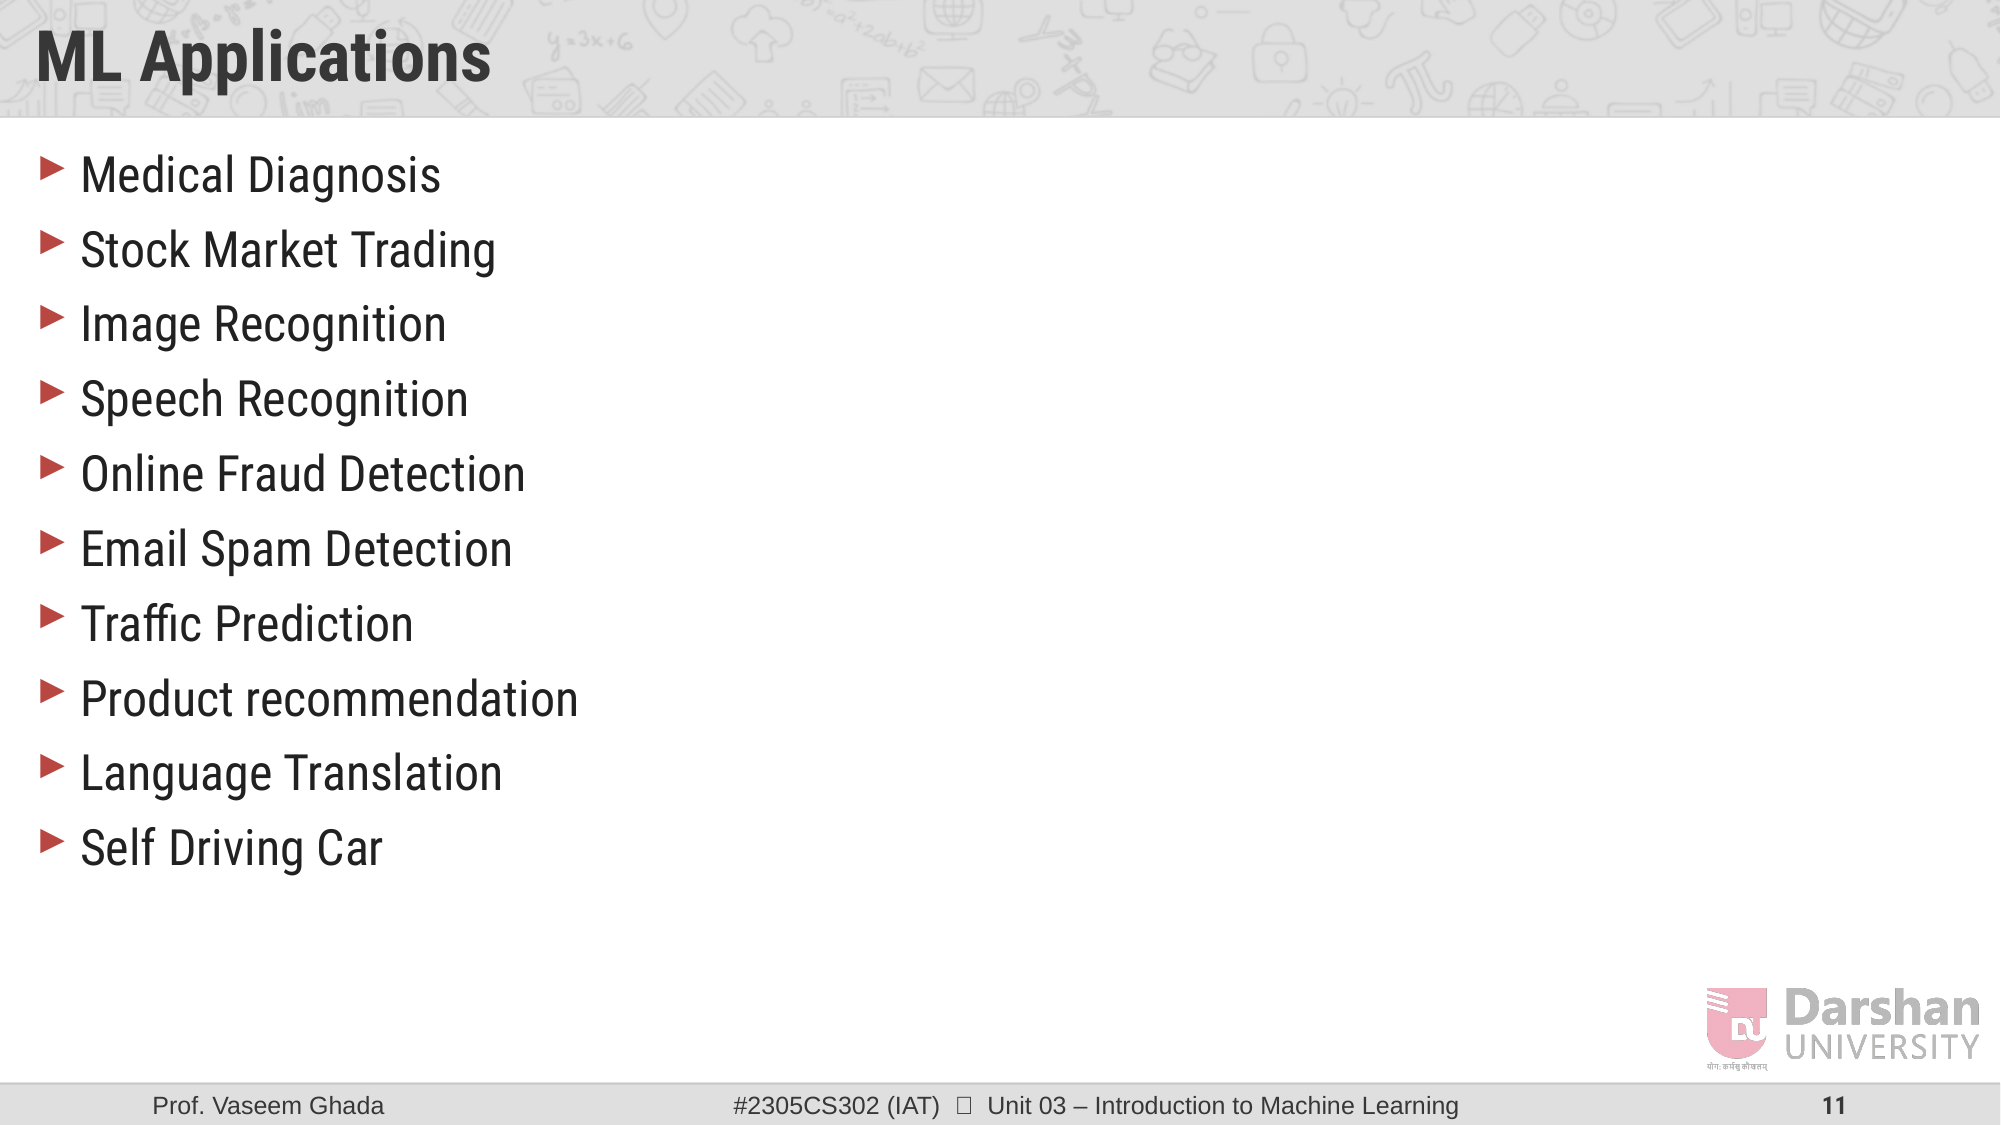

# ML Applications
Medical Diagnosis
Stock Market Trading
Image Recognition
Speech Recognition
Online Fraud Detection
Email Spam Detection
Traffic Prediction
Product recommendation
Language Translation
Self Driving Car